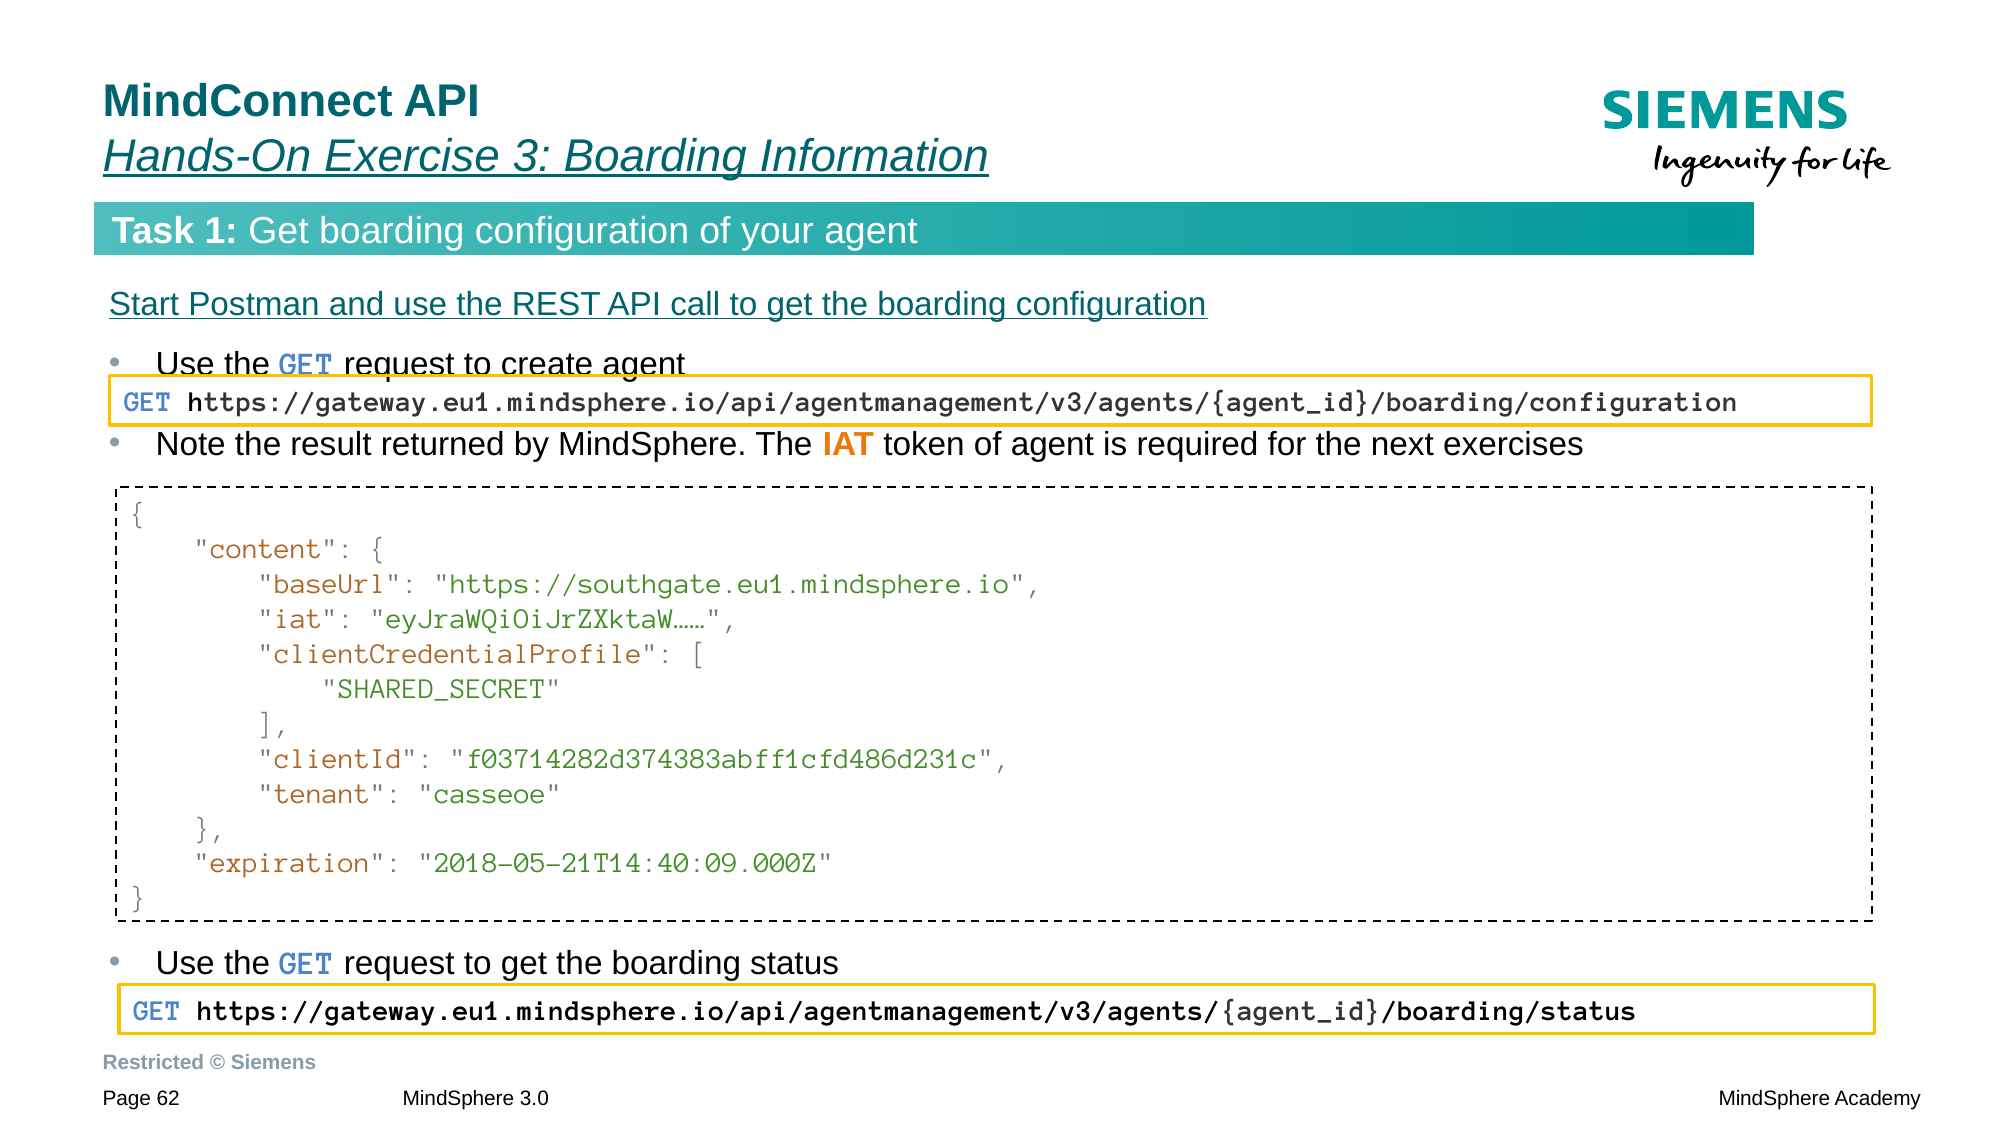

# MindConnect API Hands-On Exercise 3: Boarding Information
Task 1: Get boarding configuration of your agent
Start Postman and use the REST API call to get the boarding configuration
Use the GET request to create agent

Note the result returned by MindSphere. The IAT token of agent is required for the next exercises

Use the GET request to get the boarding status

Note the returned message

GET https://gateway.eu1.mindsphere.io/api/agentmanagement/v3/agents/{agent_id}/boarding/configuration
{
    "content": {
        "baseUrl": "https://southgate.eu1.mindsphere.io",
        "iat": "eyJraWQiOiJrZXktaW……",
        "clientCredentialProfile": [
            "SHARED_SECRET"
        ],
        "clientId": "f03714282d374383abff1cfd486d231c",
        "tenant": "casseoe"
    },
    "expiration": "2018-05-21T14:40:09.000Z"
}
GET https://gateway.eu1.mindsphere.io/api/agentmanagement/v3/agents/{agent_id}/boarding/status